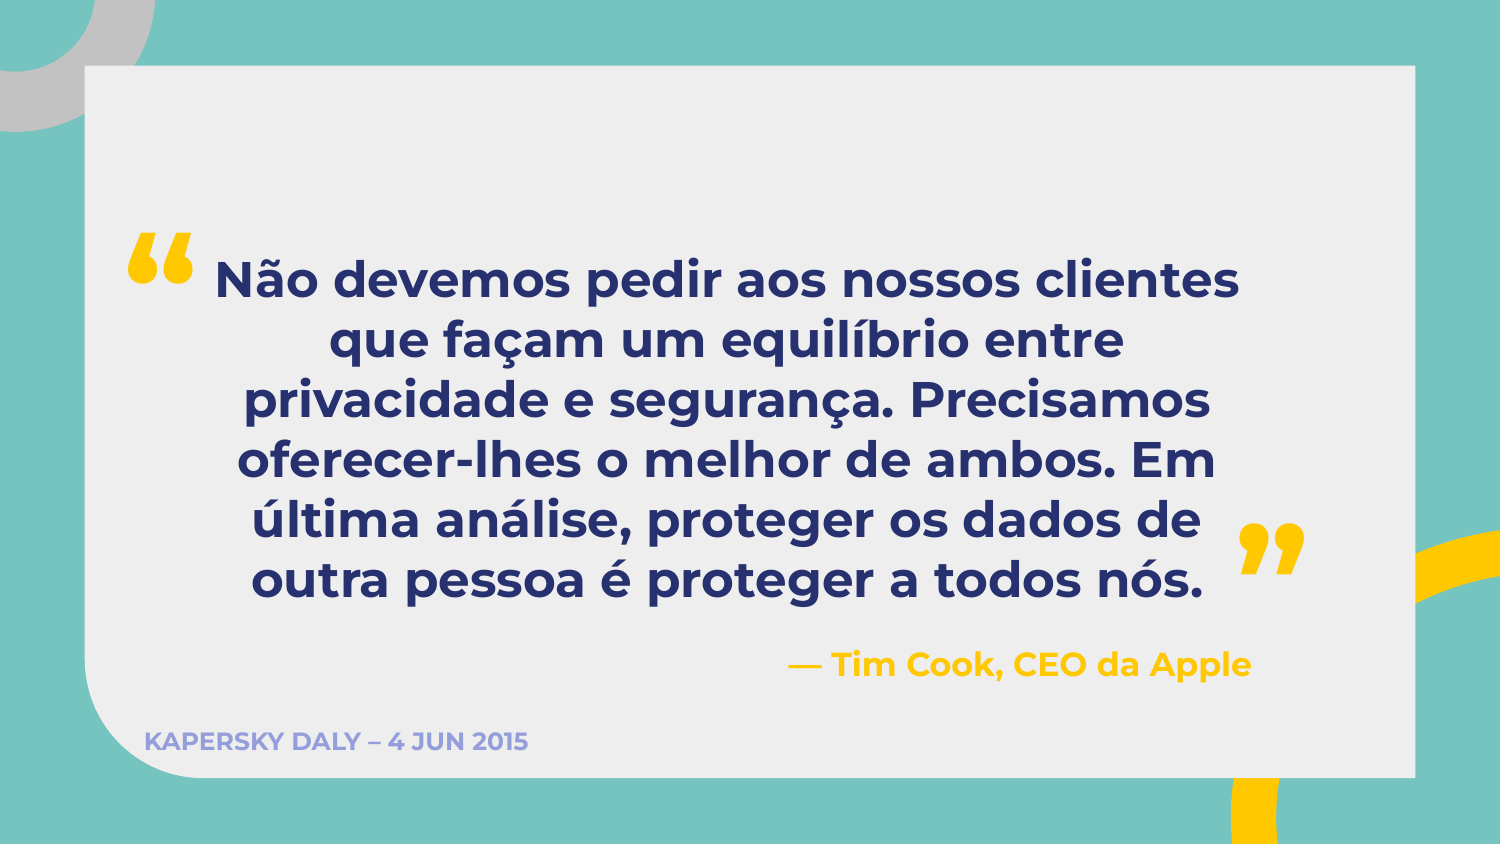

“
# Não devemos pedir aos nossos clientes que façam um equilíbrio entre privacidade e segurança. Precisamos oferecer-lhes o melhor de ambos. Em última análise, proteger os dados de outra pessoa é proteger a todos nós.
“
— Tim Cook, CEO da Apple

KAPERSKY DALY – 4 JUN 2015